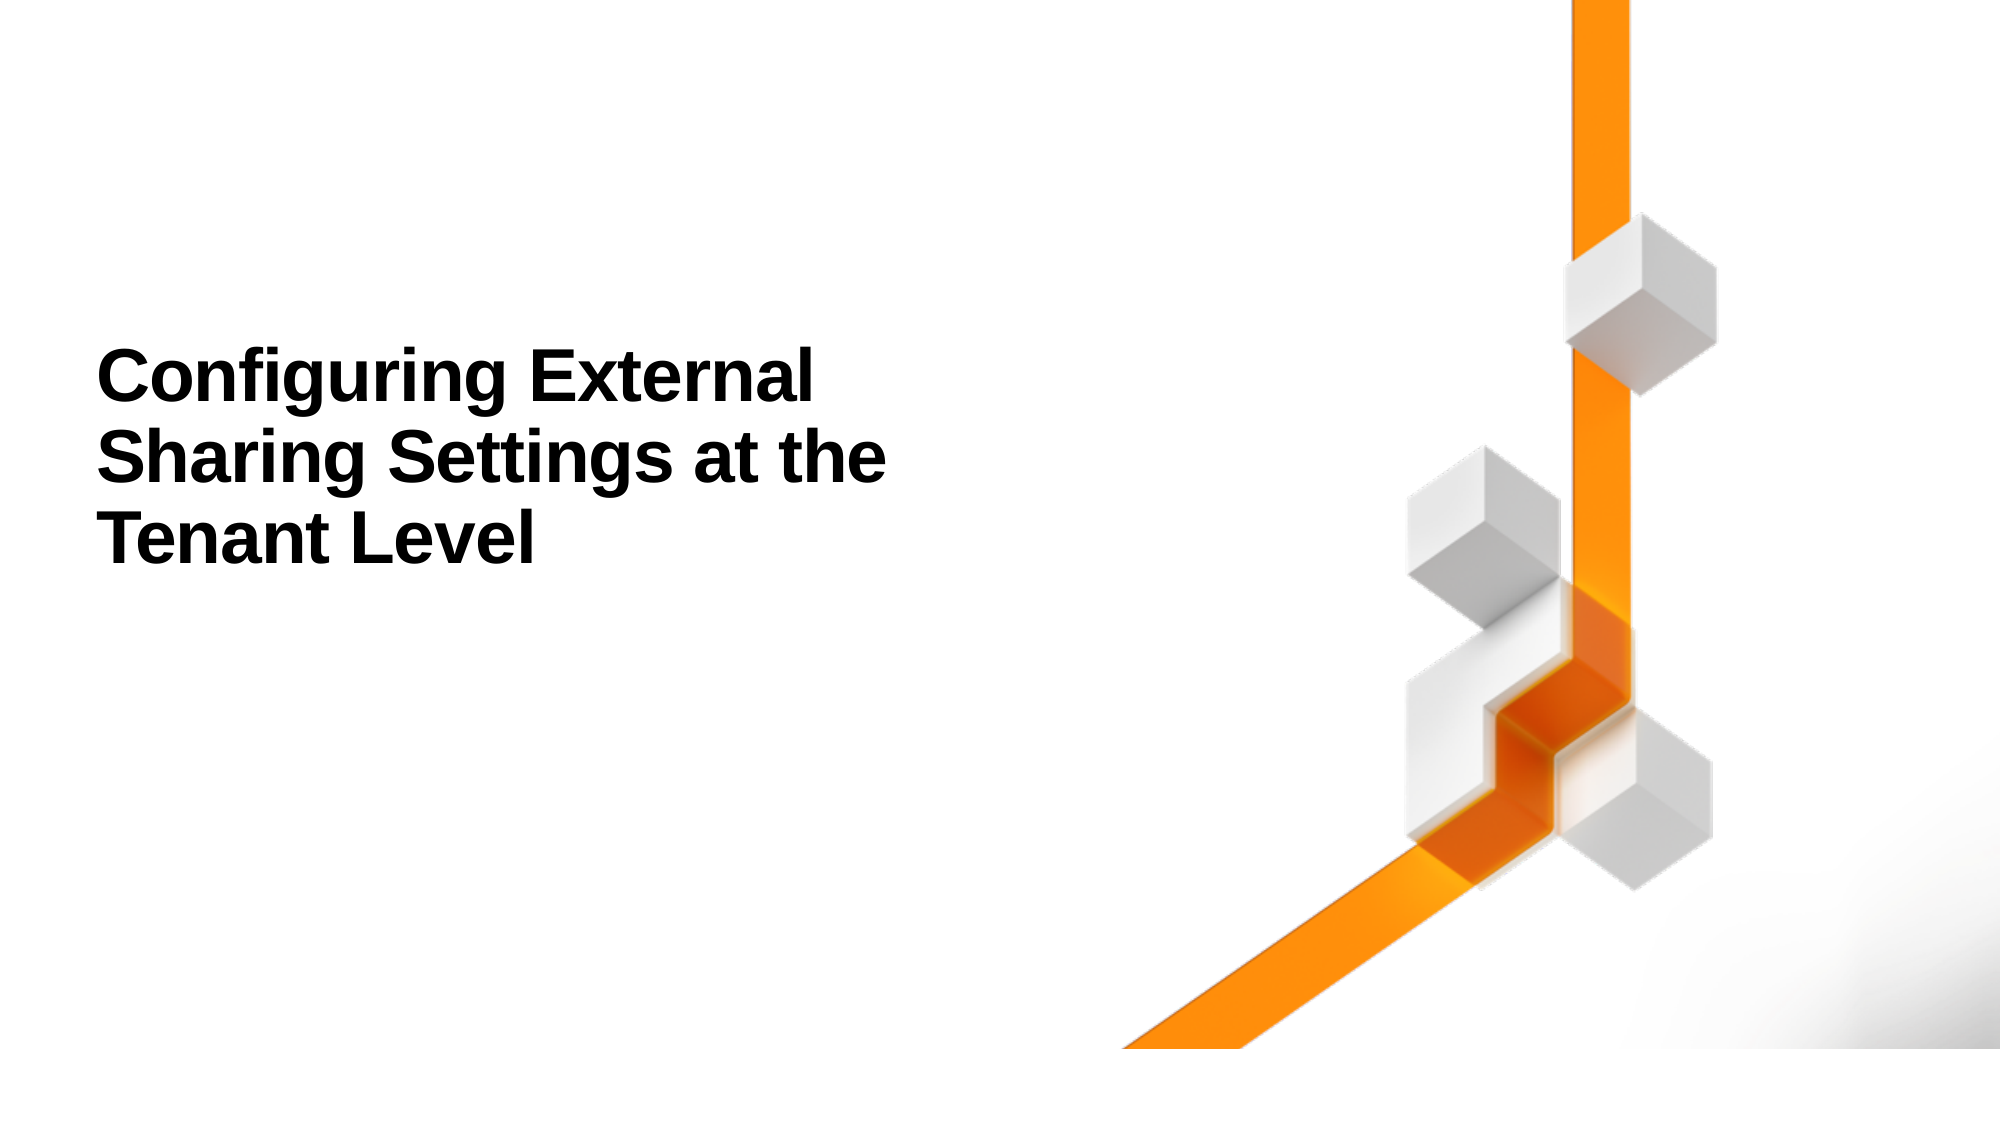

# Configuring External Sharing Settings at the Tenant Level